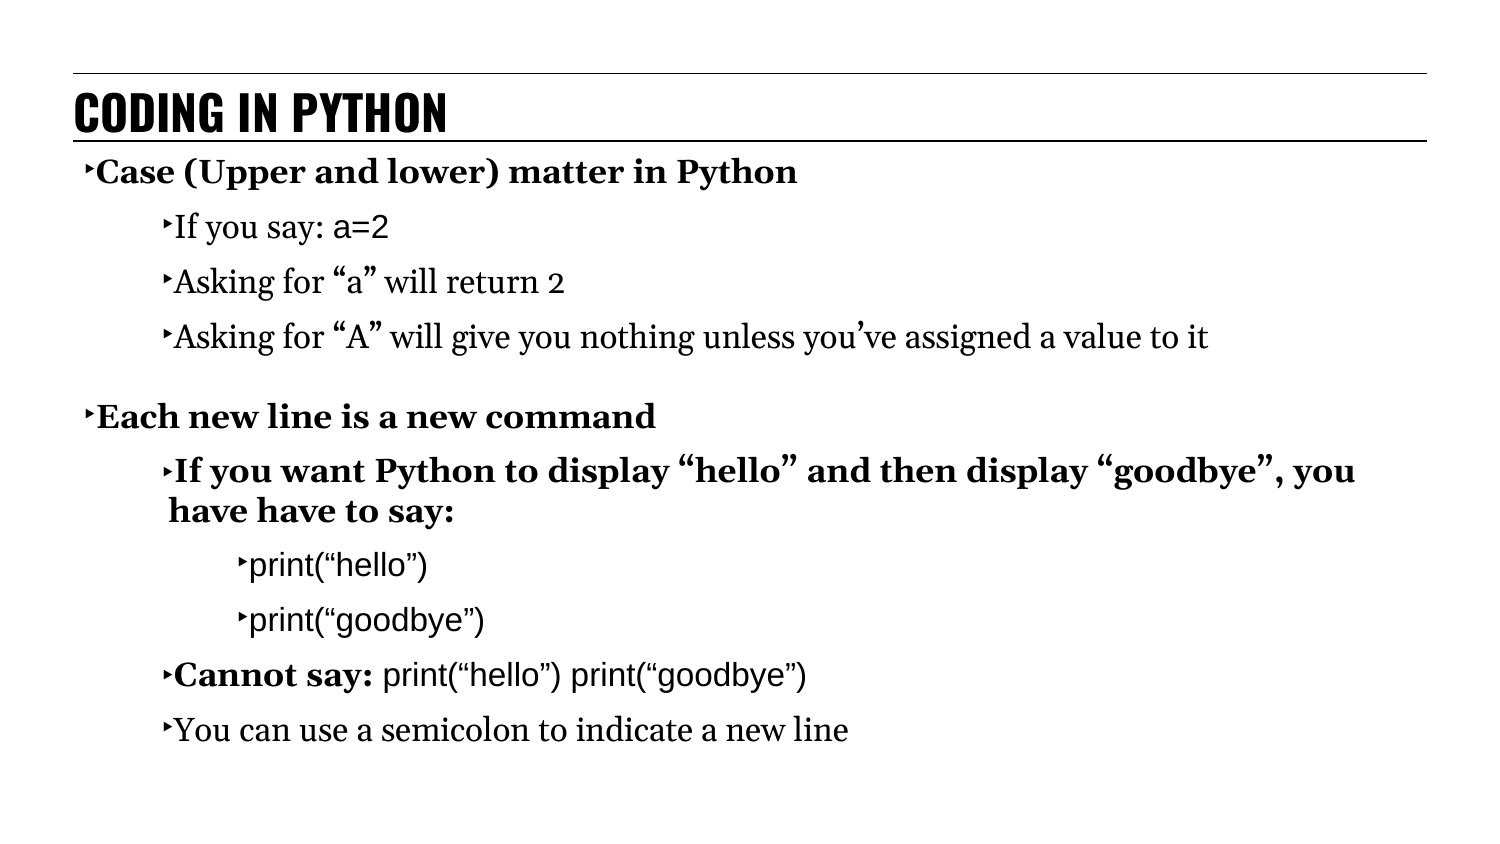

CODING IN PYTHON
Case (Upper and lower) matter in Python
If you say: a=2
Asking for “a” will return 2
Asking for “A” will give you nothing unless you’ve assigned a value to it

Each new line is a new command
If you want Python to display “hello” and then display “goodbye”, you  have have to say:
print(“hello”)
print(“goodbye”)
Cannot say: print(“hello”) print(“goodbye”)
You can use a semicolon to indicate a new line